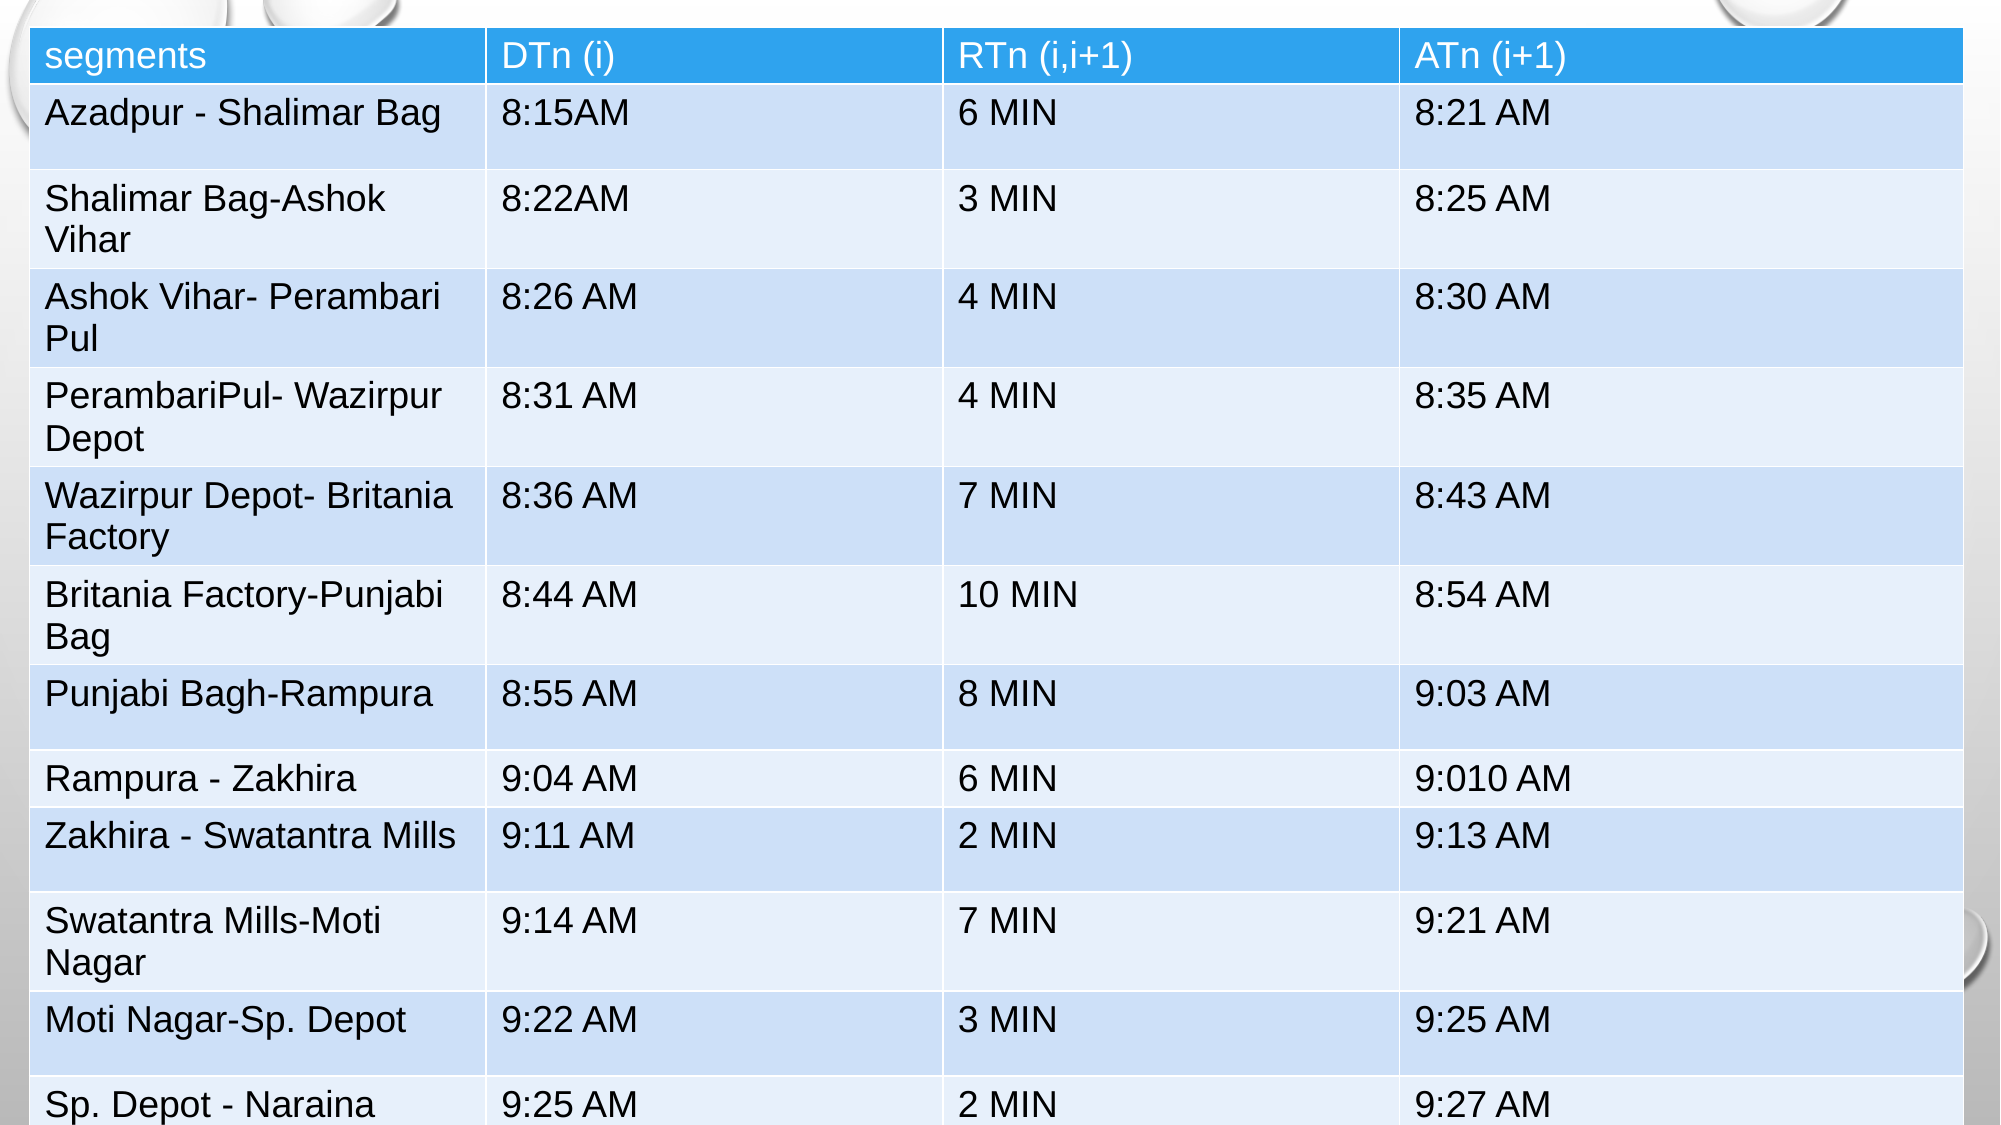

| segments | DTn (i) | RTn (i,i+1) | ATn (i+1) |
| --- | --- | --- | --- |
| Azadpur - Shalimar Bag | 8:15AM | 6 MIN | 8:21 AM |
| Shalimar Bag-Ashok Vihar | 8:22AM | 3 MIN | 8:25 AM |
| Ashok Vihar- Perambari Pul | 8:26 AM | 4 MIN | 8:30 AM |
| PerambariPul- Wazirpur Depot | 8:31 AM | 4 MIN | 8:35 AM |
| Wazirpur Depot- Britania Factory | 8:36 AM | 7 MIN | 8:43 AM |
| Britania Factory-Punjabi Bag | 8:44 AM | 10 MIN | 8:54 AM |
| Punjabi Bagh-Rampura | 8:55 AM | 8 MIN | 9:03 AM |
| Rampura - Zakhira | 9:04 AM | 6 MIN | 9:010 AM |
| Zakhira - Swatantra Mills | 9:11 AM | 2 MIN | 9:13 AM |
| Swatantra Mills-Moti Nagar | 9:14 AM | 7 MIN | 9:21 AM |
| Moti Nagar-Sp. Depot | 9:22 AM | 3 MIN | 9:25 AM |
| Sp. Depot - Naraina Depot | 9:25 AM | 2 MIN | 9:27 AM |